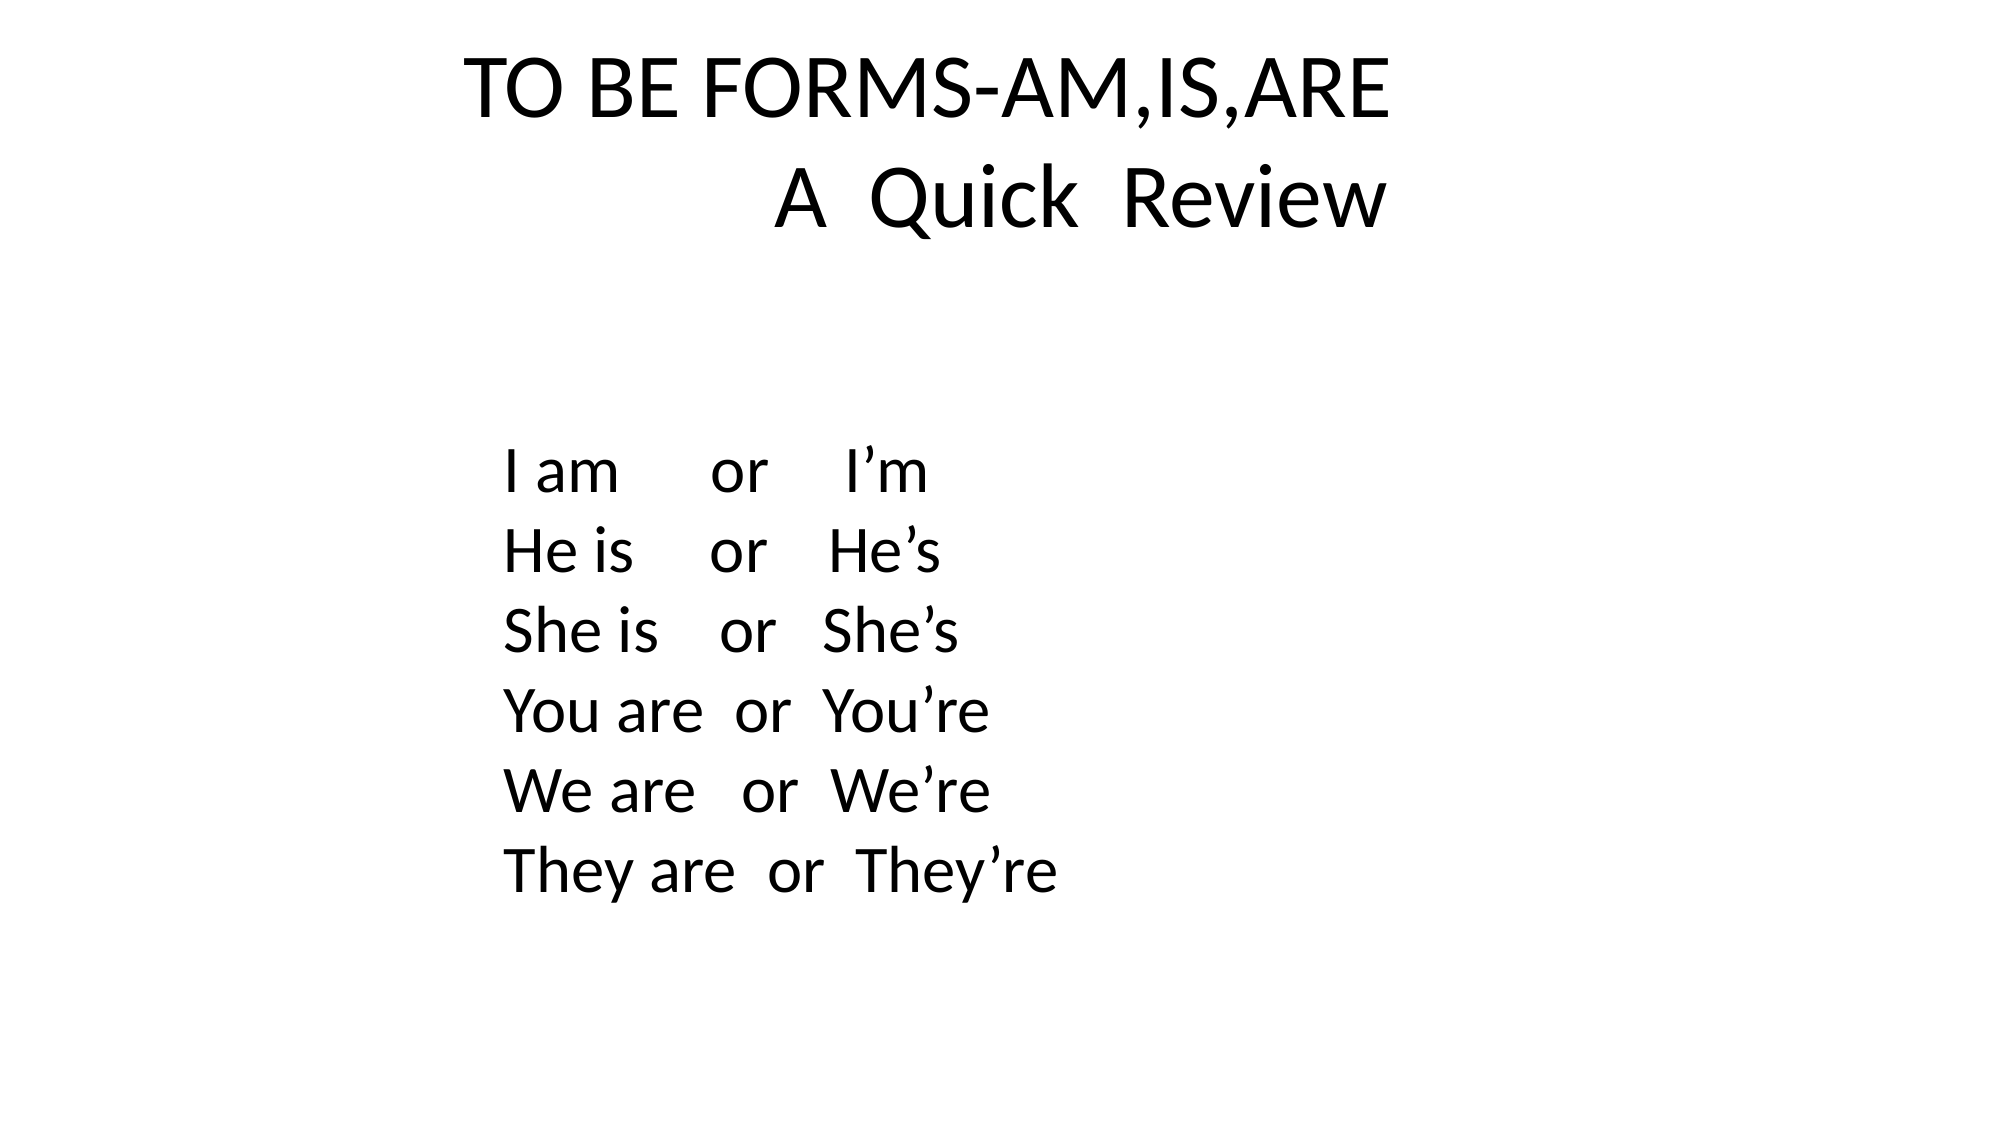

TO BE FORMS-AM,IS,ARE
               A  Quick  Review
I am      or     I’m
He is     or    He’s
She is    or   She’s
You are  or  You’re
We are   or  We’re
They are  or  They’re